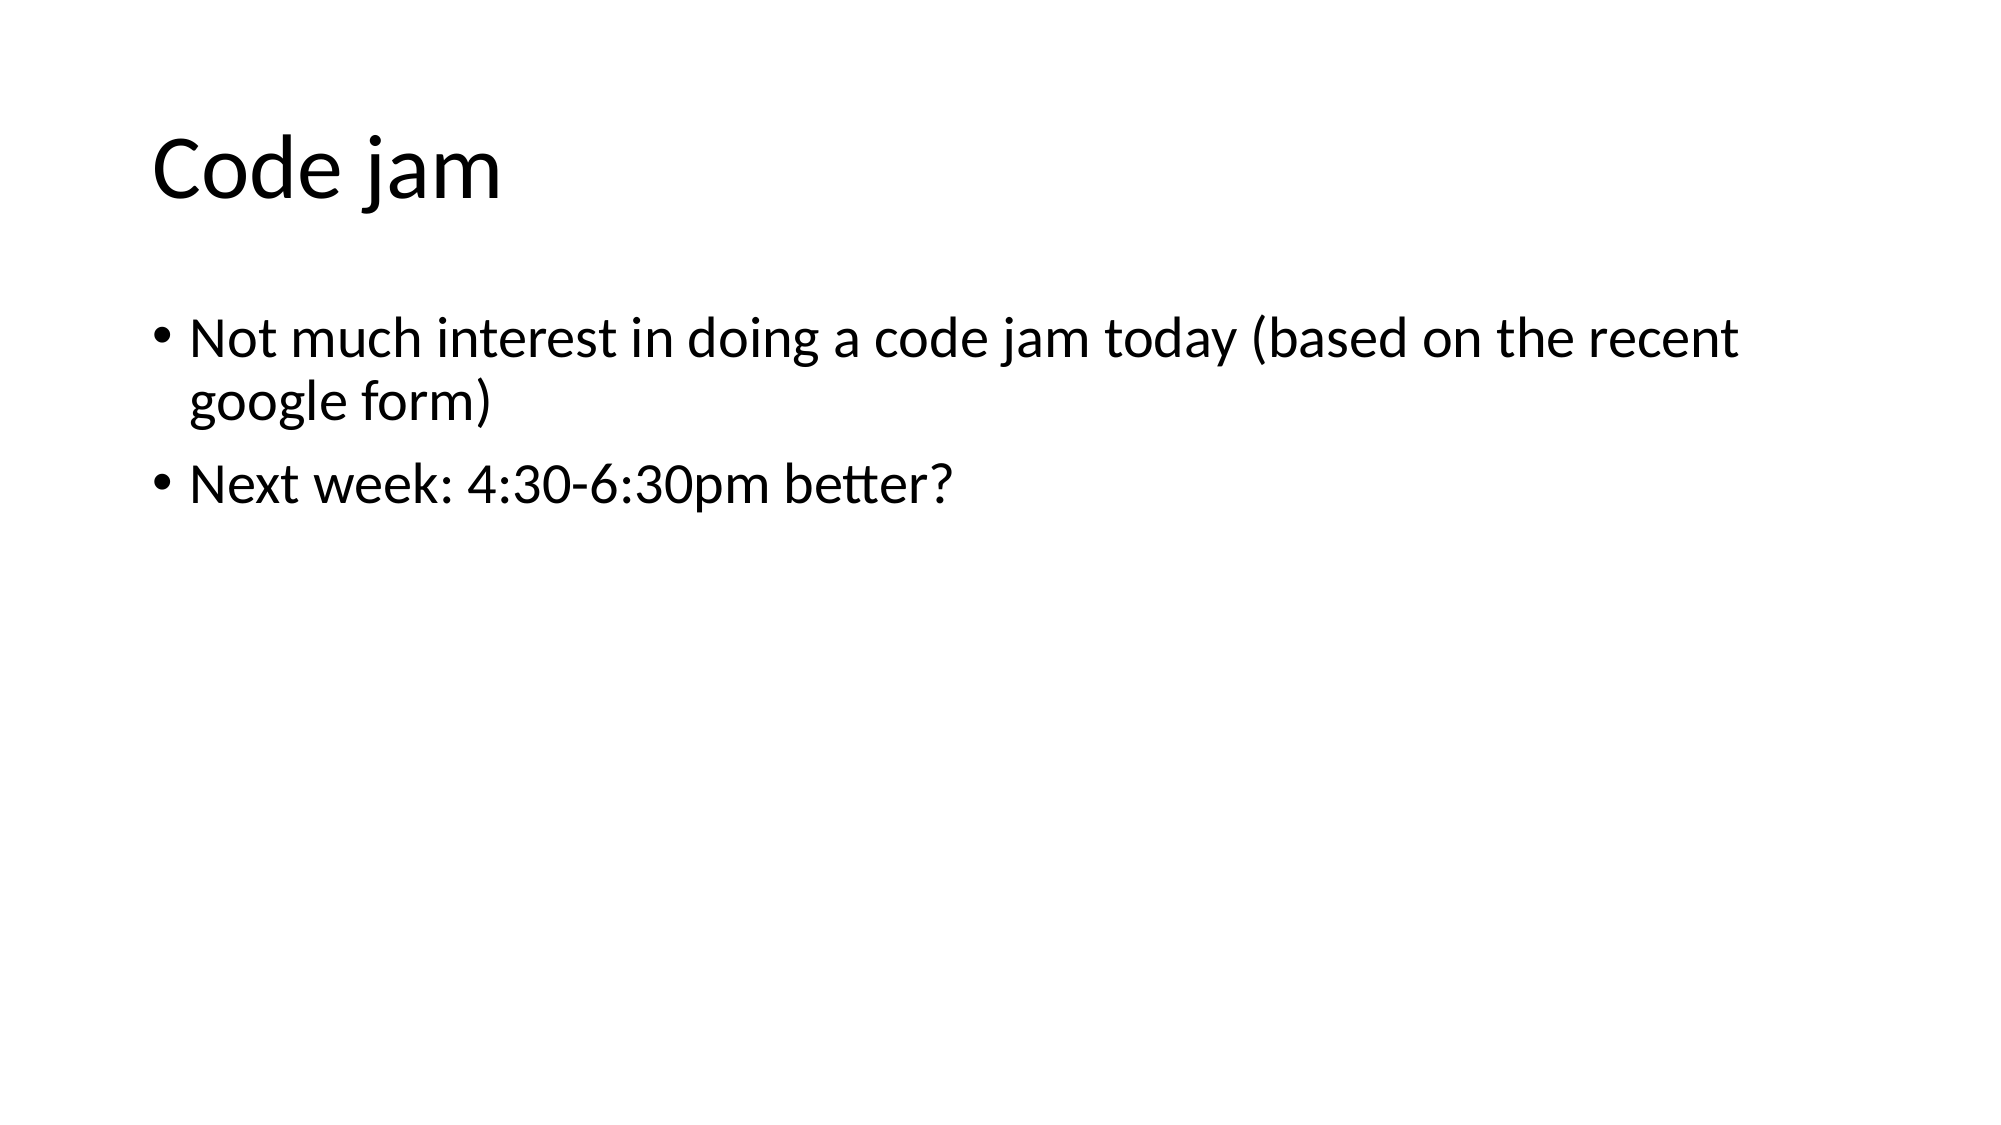

# Code jam
Not much interest in doing a code jam today (based on the recent google form)
Next week: 4:30-6:30pm better?